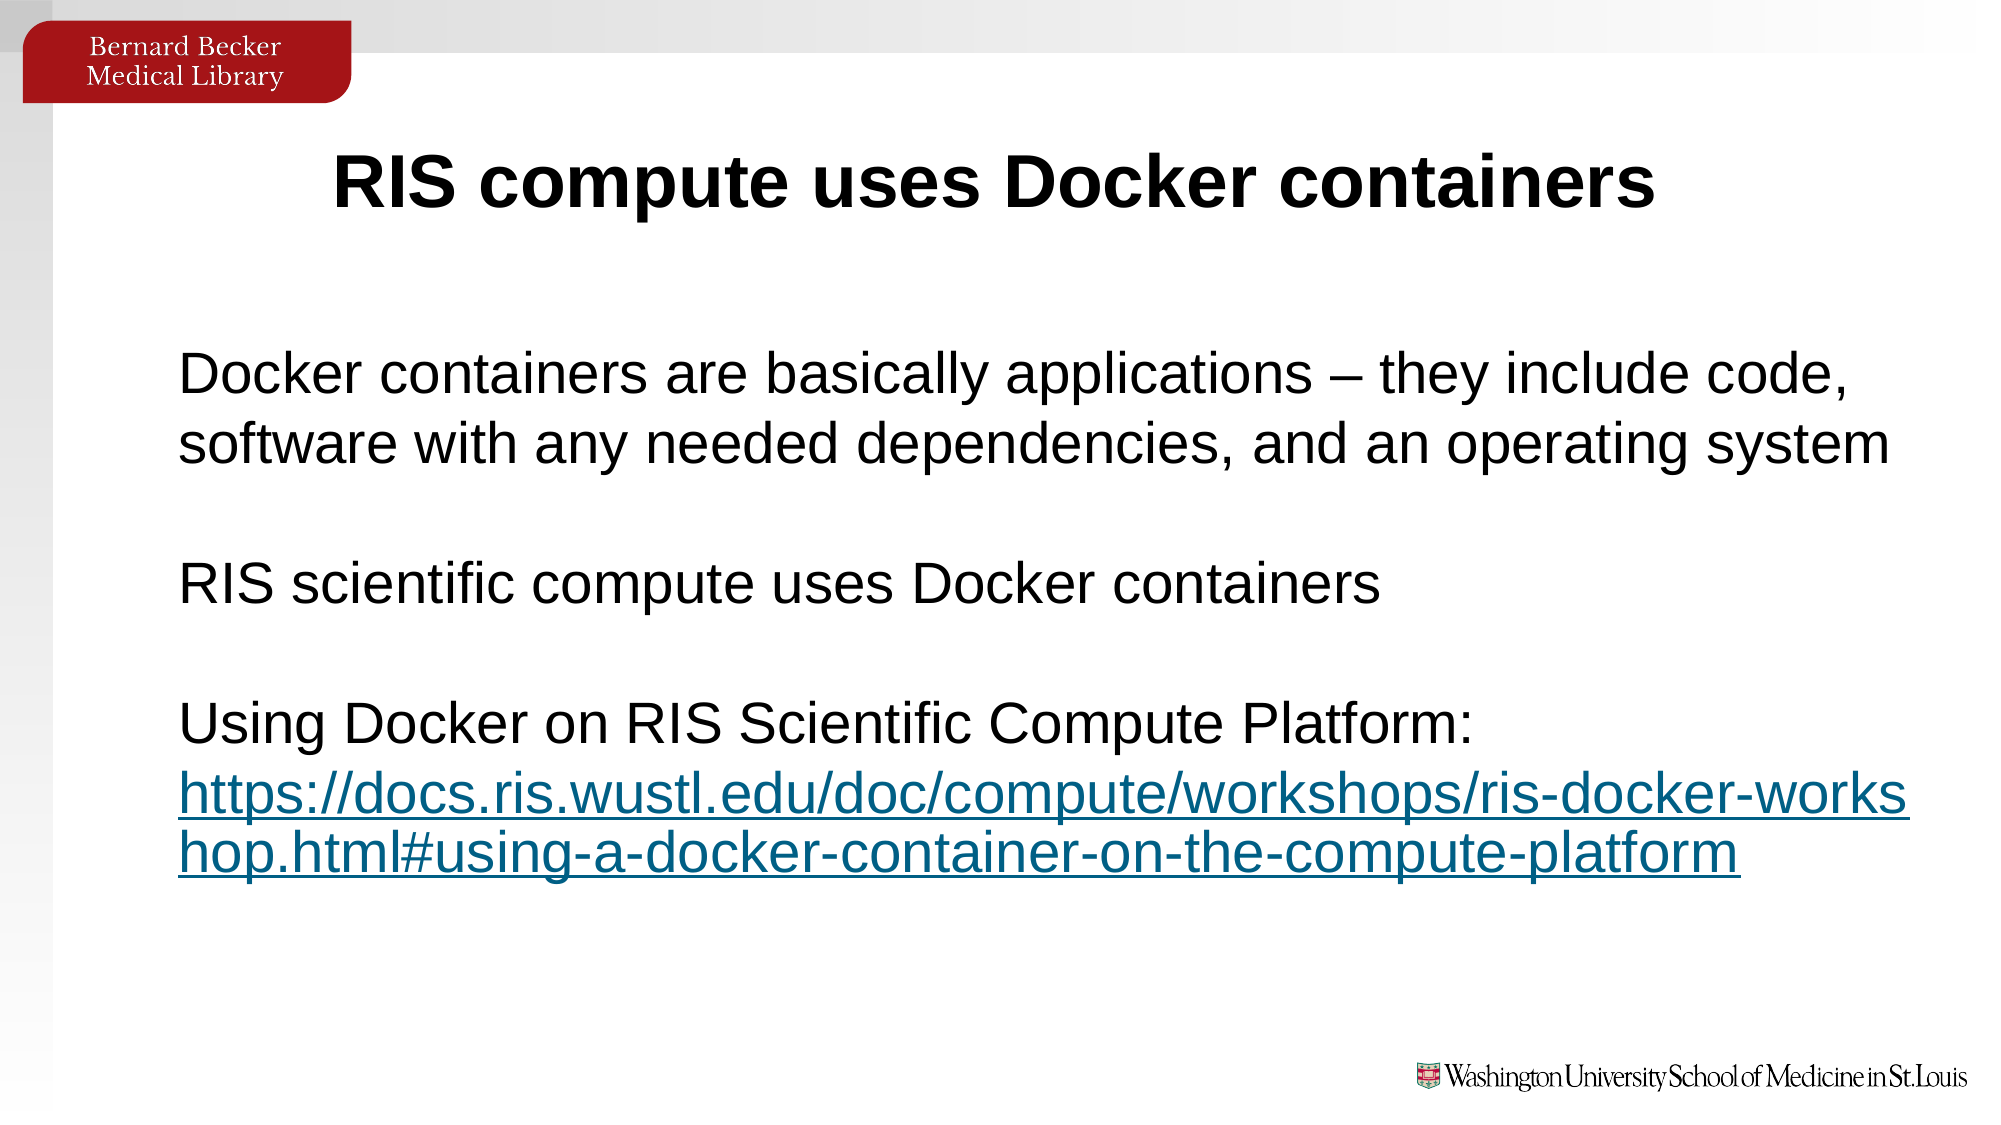

RIS compute uses Docker containers
Docker containers are basically applications – they include code, software with any needed dependencies, and an operating system

RIS scientific compute uses Docker containers

Using Docker on RIS Scientific Compute Platform: https://docs.ris.wustl.edu/doc/compute/workshops/ris-docker-workshop.html#using-a-docker-container-on-the-compute-platform